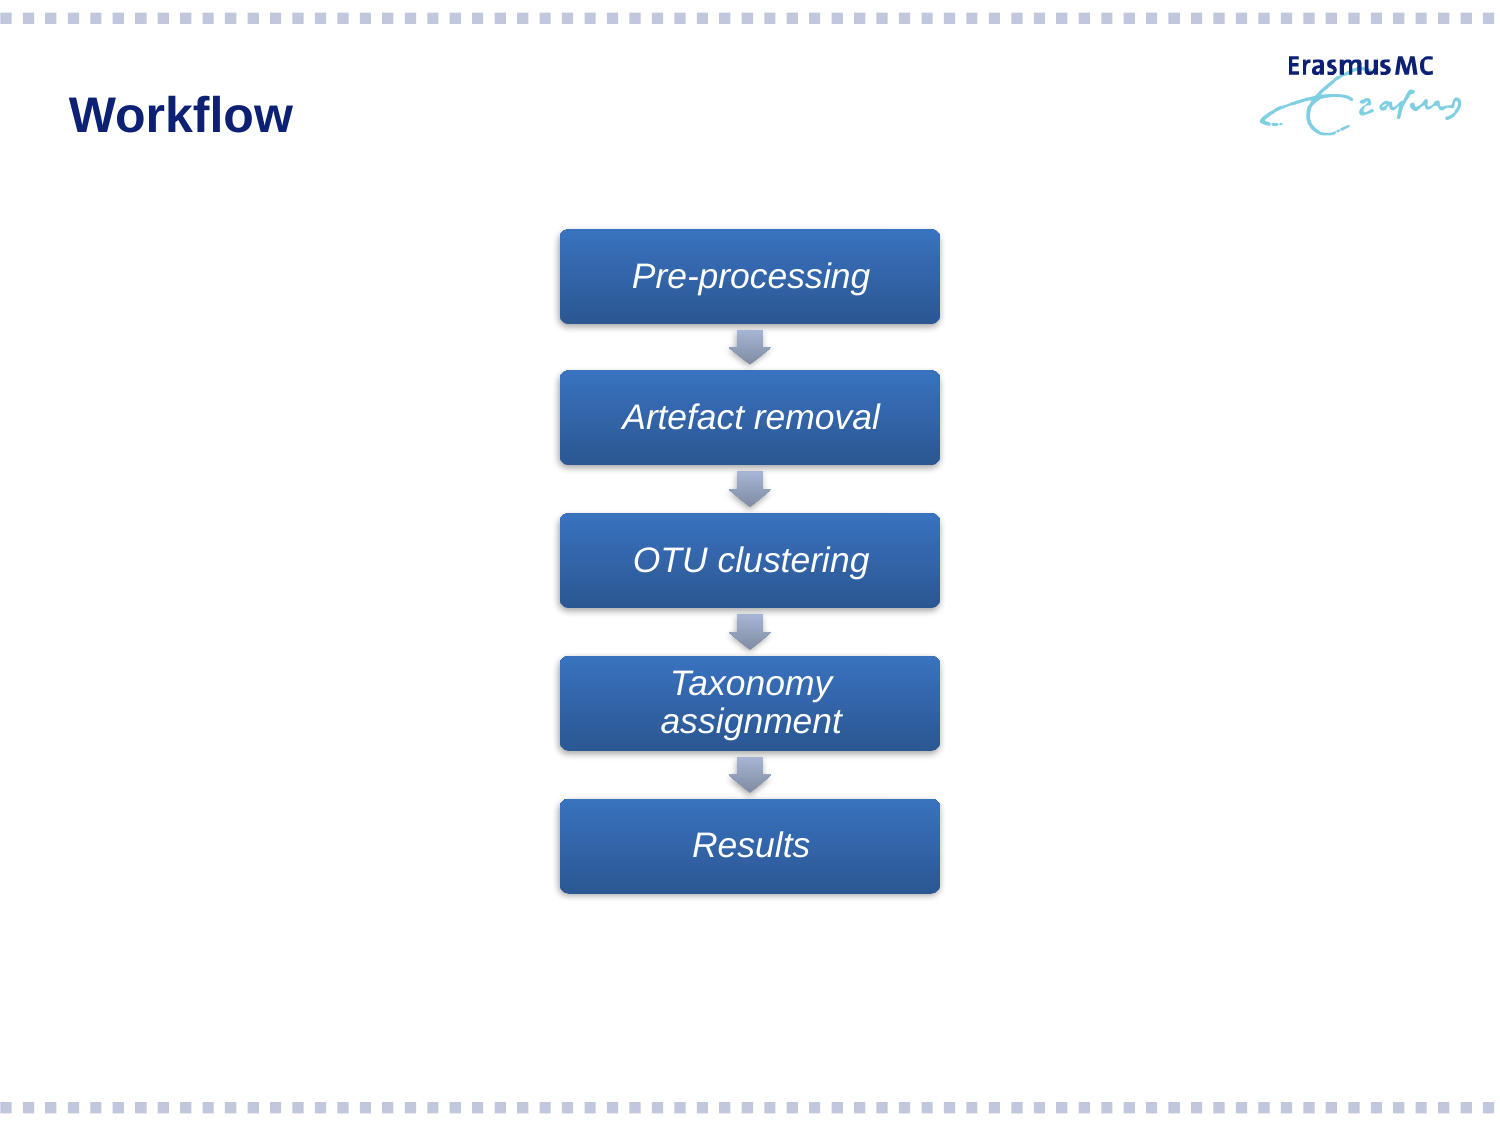

# Workflow
Pre-processing

Artefact removal

OTU clustering

Taxonomy assignment

Results